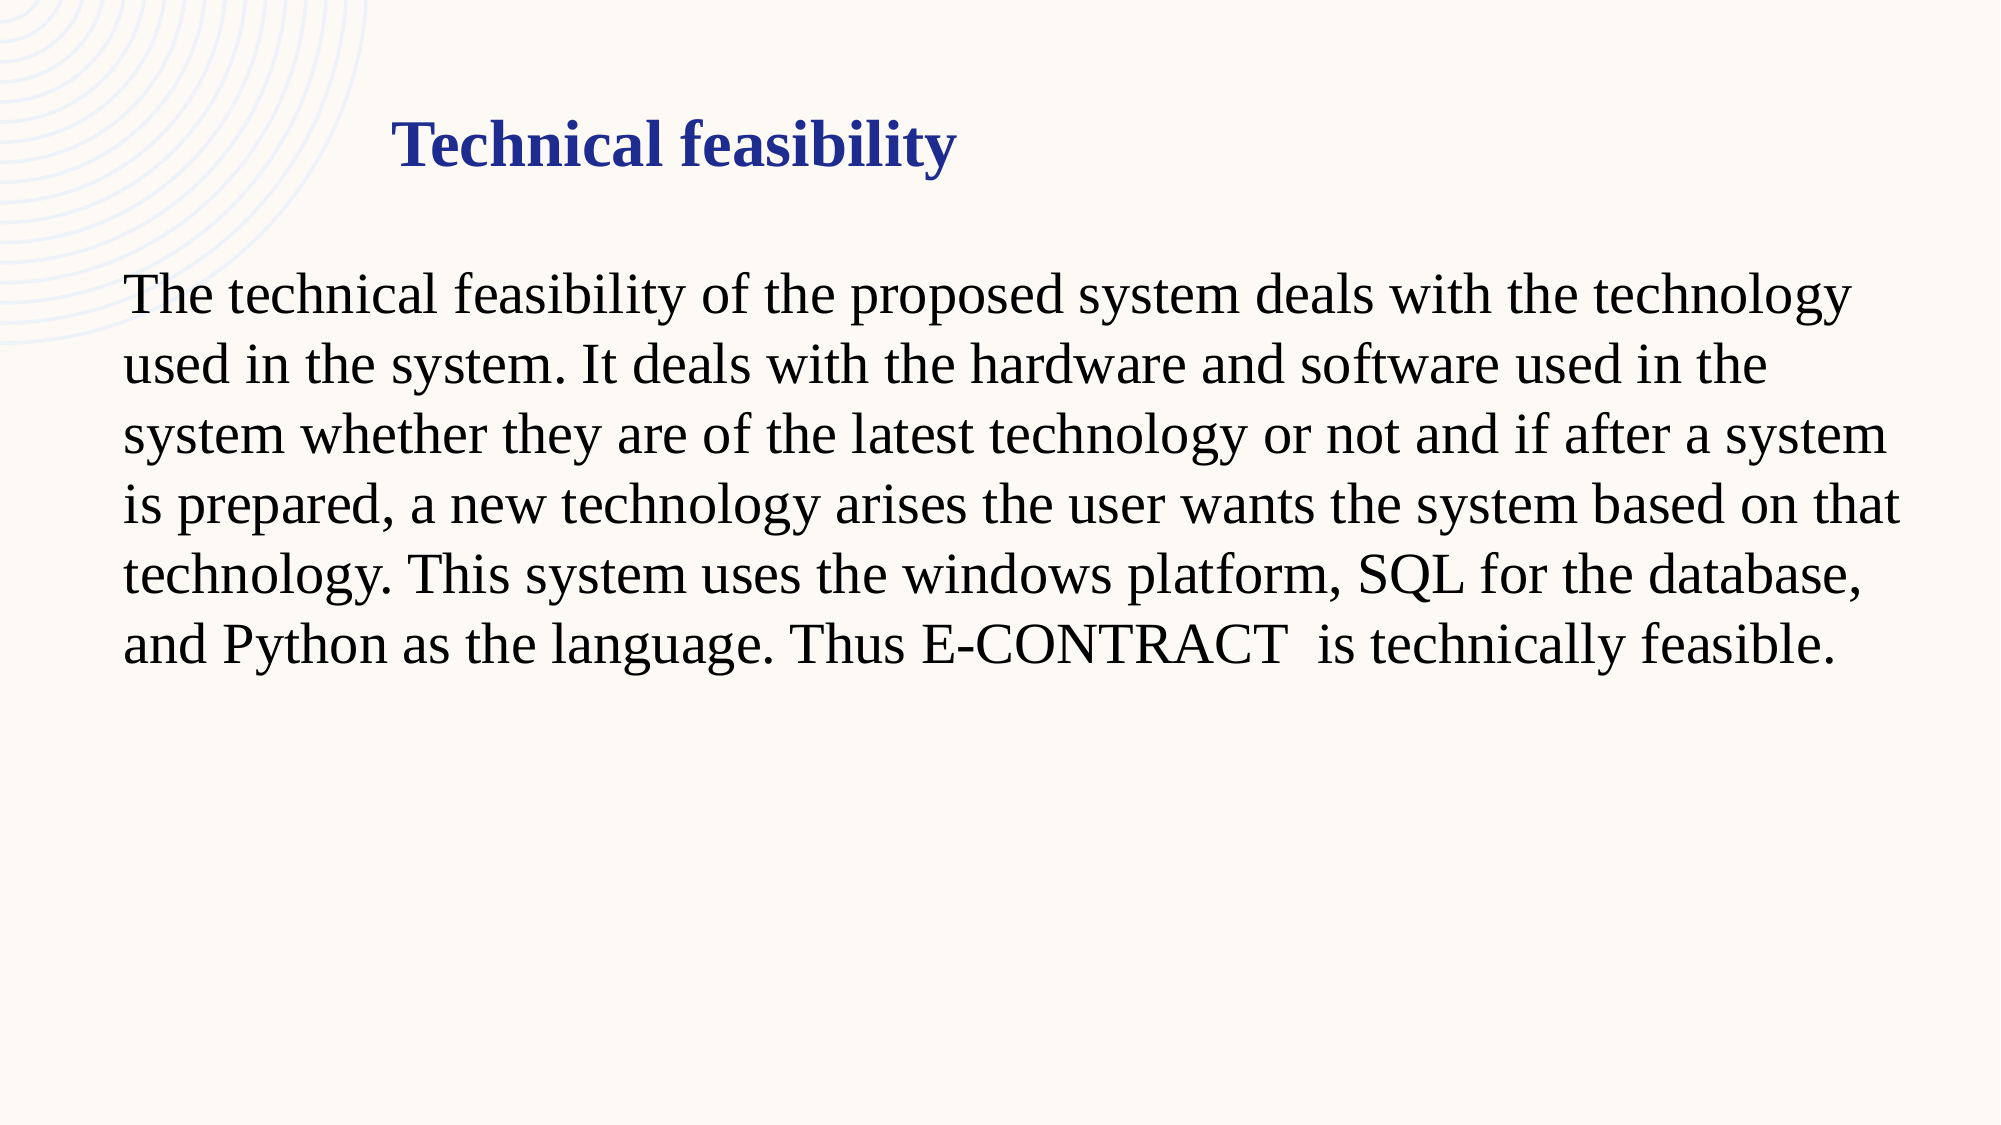

Technical feasibility

The technical feasibility of the proposed system deals with the technology used in the system. It deals with the hardware and software used in the system whether they are of the latest technology or not and if after a system is prepared, a new technology arises the user wants the system based on that technology. This system uses the windows platform, SQL for the database, and Python as the language. Thus E-CONTRACT  is technically feasible.